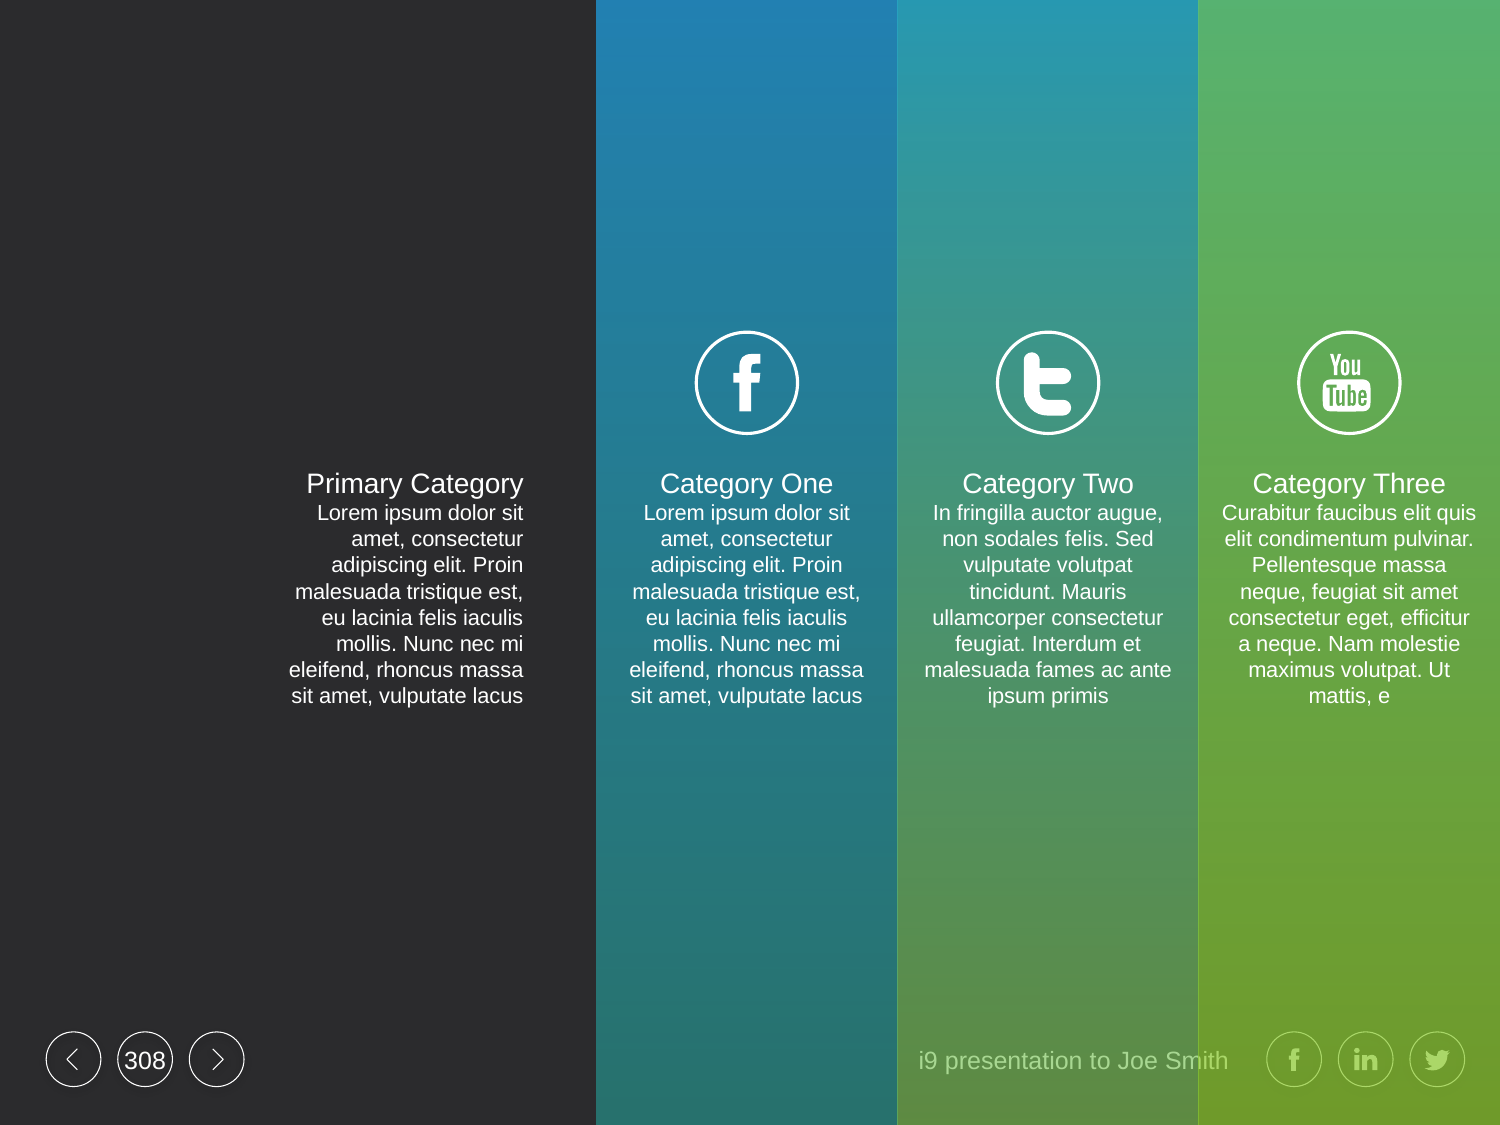

Primary Category
Lorem ipsum dolor sit amet, consectetur adipiscing elit. Proin malesuada tristique est, eu lacinia felis iaculis mollis. Nunc nec mi eleifend, rhoncus massa sit amet, vulputate lacus
Category One
Lorem ipsum dolor sit amet, consectetur adipiscing elit. Proin malesuada tristique est, eu lacinia felis iaculis mollis. Nunc nec mi eleifend, rhoncus massa sit amet, vulputate lacus
Category Two
In fringilla auctor augue, non sodales felis. Sed vulputate volutpat tincidunt. Mauris ullamcorper consectetur feugiat. Interdum et malesuada fames ac ante ipsum primis
Category Three
Curabitur faucibus elit quis elit condimentum pulvinar. Pellentesque massa neque, feugiat sit amet consectetur eget, efficitur a neque. Nam molestie maximus volutpat. Ut mattis, e

Unsplash NYC
Photograph is public domain. License info:
All photos published on Unsplash are licensed under Creative Commons Zero which means you can copy, modify, distribute and use the photos for free, including commercial purposes, without asking permission from or providing attribution to the photographer or Unsplash.
CREATIVE COMMONS ZERO: http://creativecommons.org/publicdomain/zero/1.0/